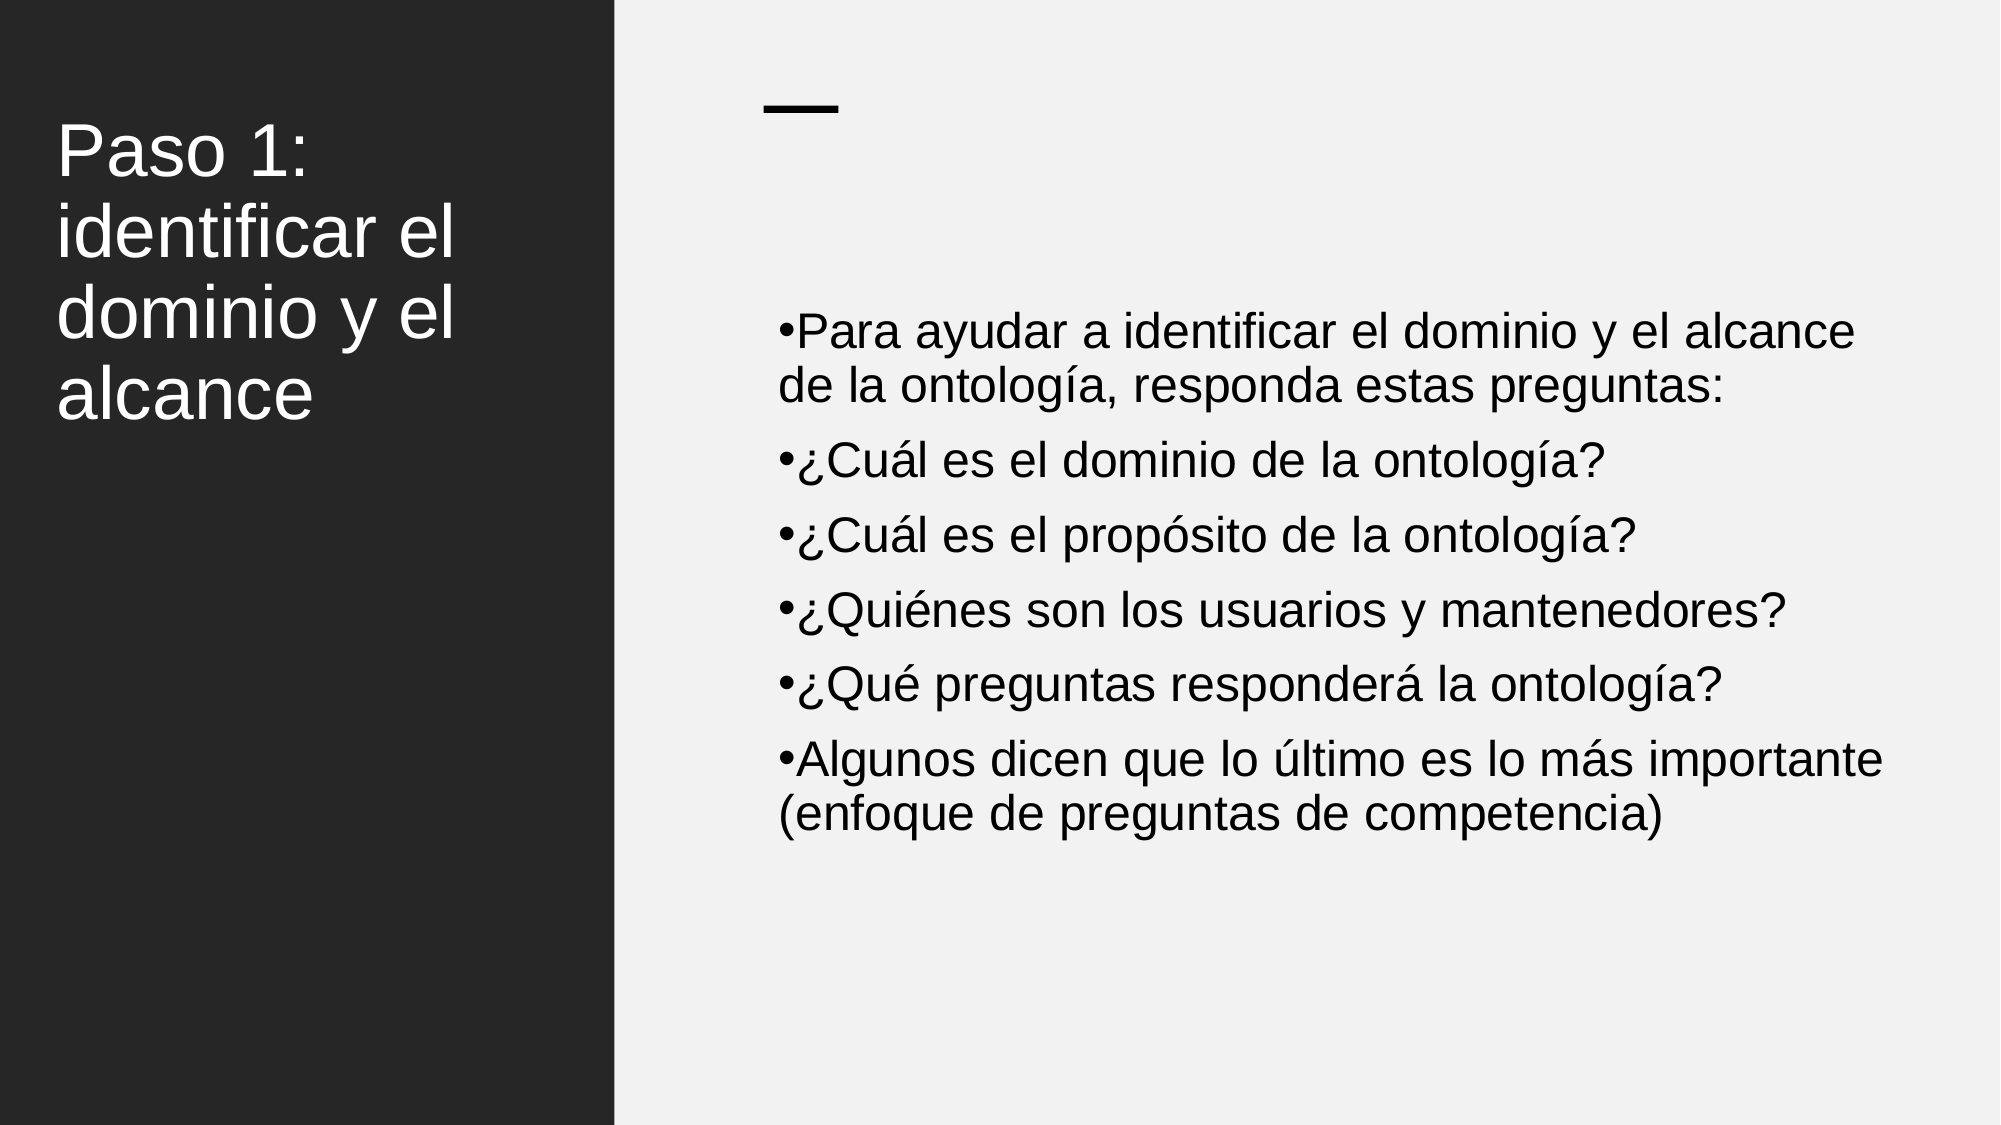

# Paso 1: identificar el dominio y el alcance

Para ayudar a identificar el dominio y el alcance de la ontología, responda estas preguntas:
¿Cuál es el dominio de la ontología?
¿Cuál es el propósito de la ontología?
¿Quiénes son los usuarios y mantenedores?
¿Qué preguntas responderá la ontología?
Algunos dicen que lo último es lo más importante (enfoque de preguntas de competencia)